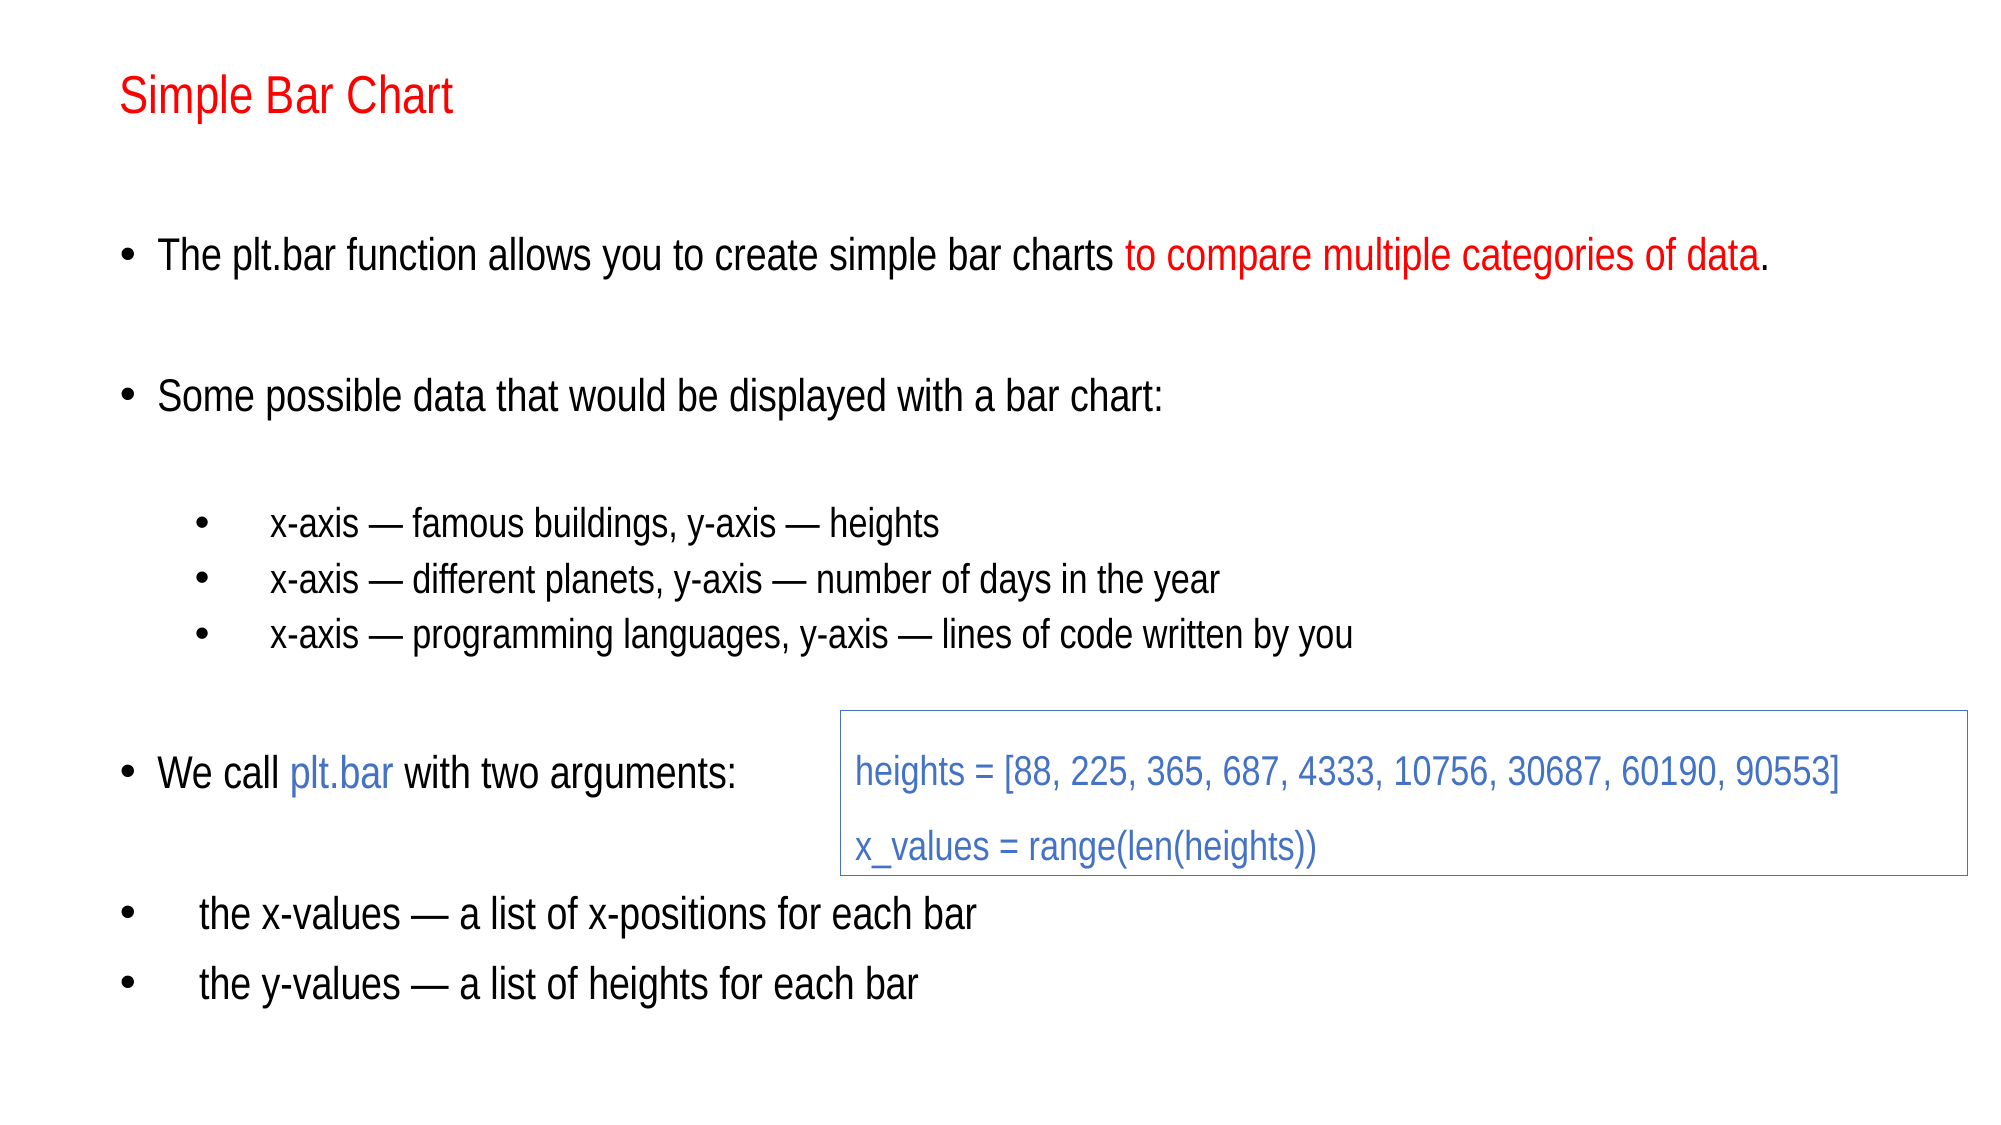

# Simple Bar Chart
The plt.bar function allows you to create simple bar charts to compare multiple categories of data.

Some possible data that would be displayed with a bar chart:

    x-axis — famous buildings, y-axis — heights
    x-axis — different planets, y-axis — number of days in the year
    x-axis — programming languages, y-axis — lines of code written by you

We call plt.bar with two arguments:

    the x-values — a list of x-positions for each bar
    the y-values — a list of heights for each bar

heights = [88, 225, 365, 687, 4333, 10756, 30687, 60190, 90553]
x_values = range(len(heights))